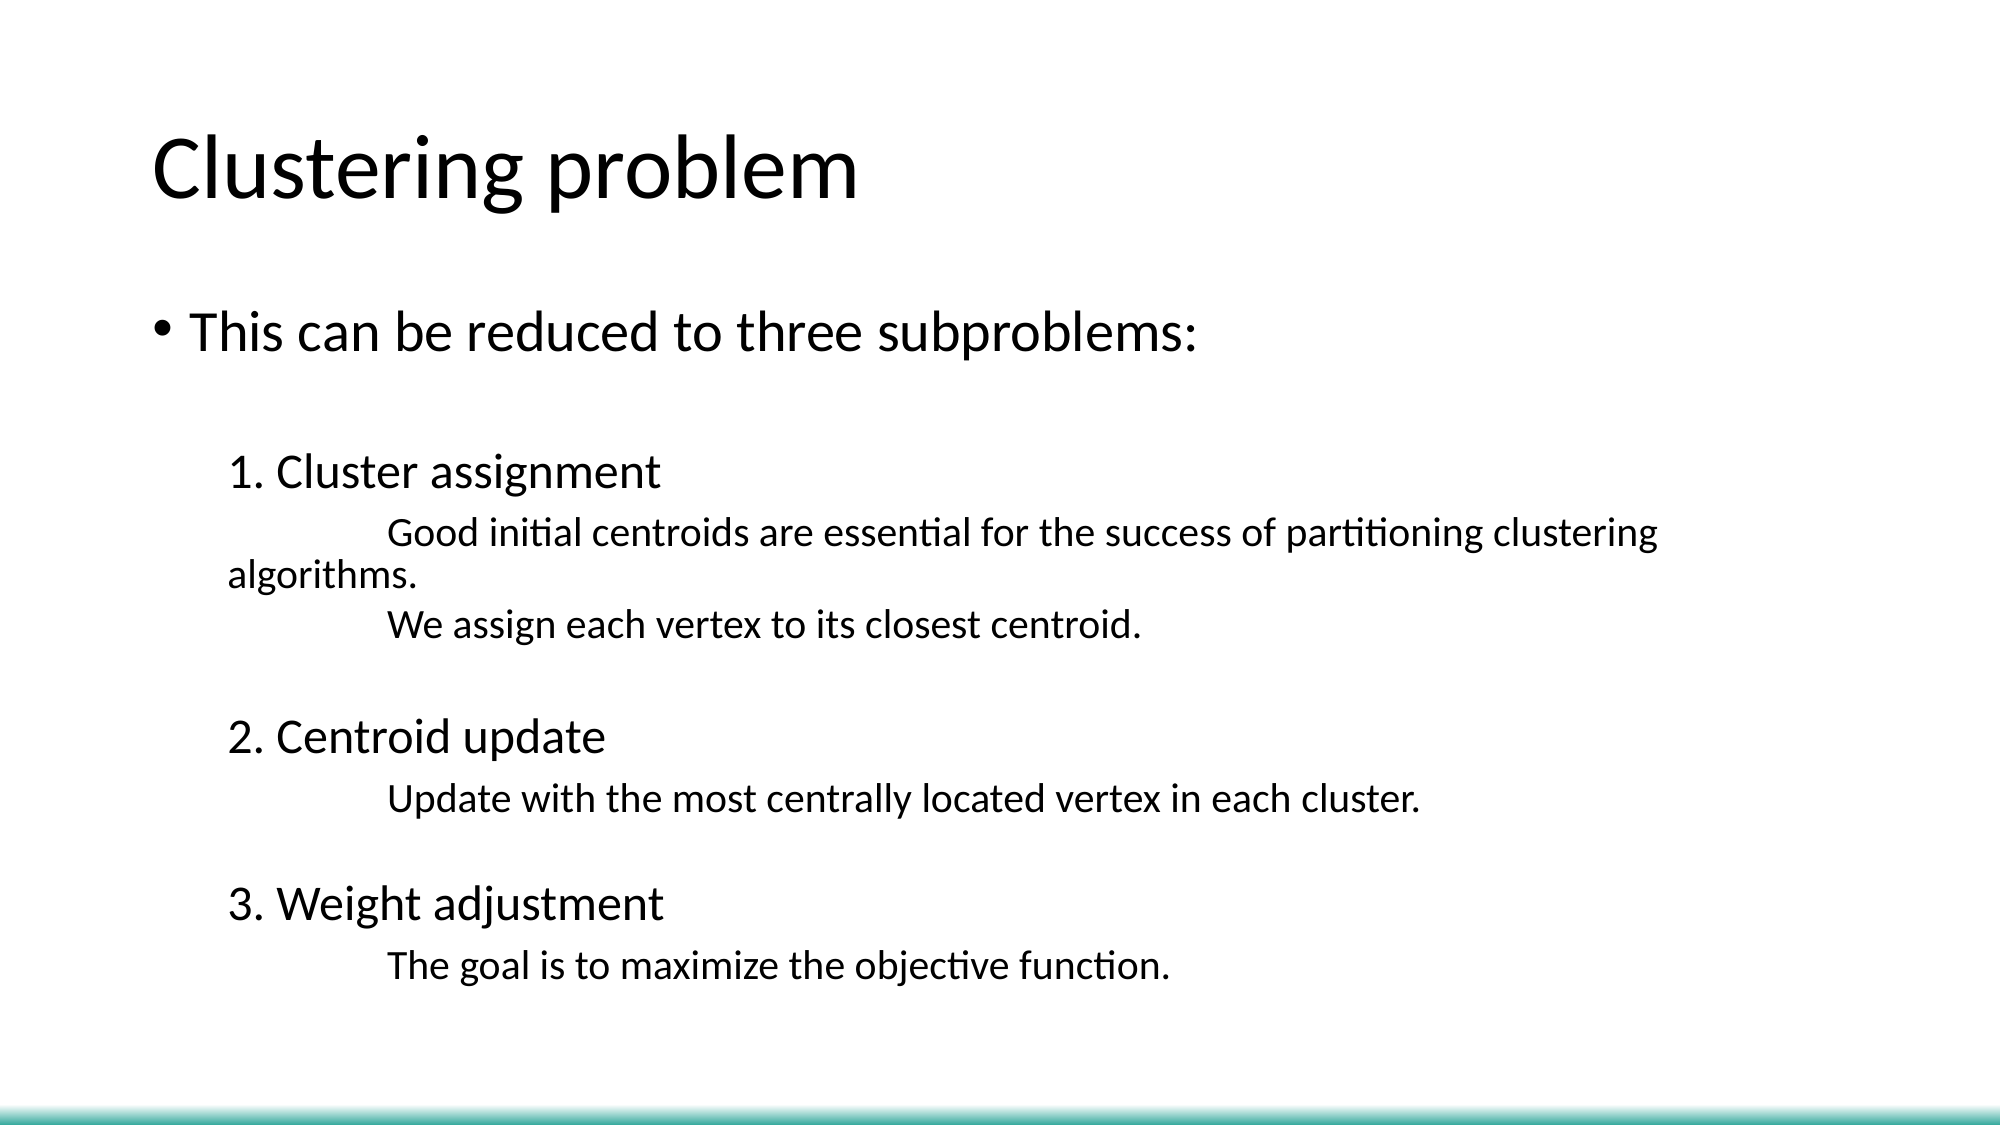

# Clustering problem
This can be reduced to three subproblems:

1. Cluster assignment
	 Good initial centroids are essential for the success of partitioning clustering algorithms.
	 We assign each vertex to its closest centroid.

2. Centroid update
	 Update with the most centrally located vertex in each cluster.

3. Weight adjustment
	 The goal is to maximize the objective function.